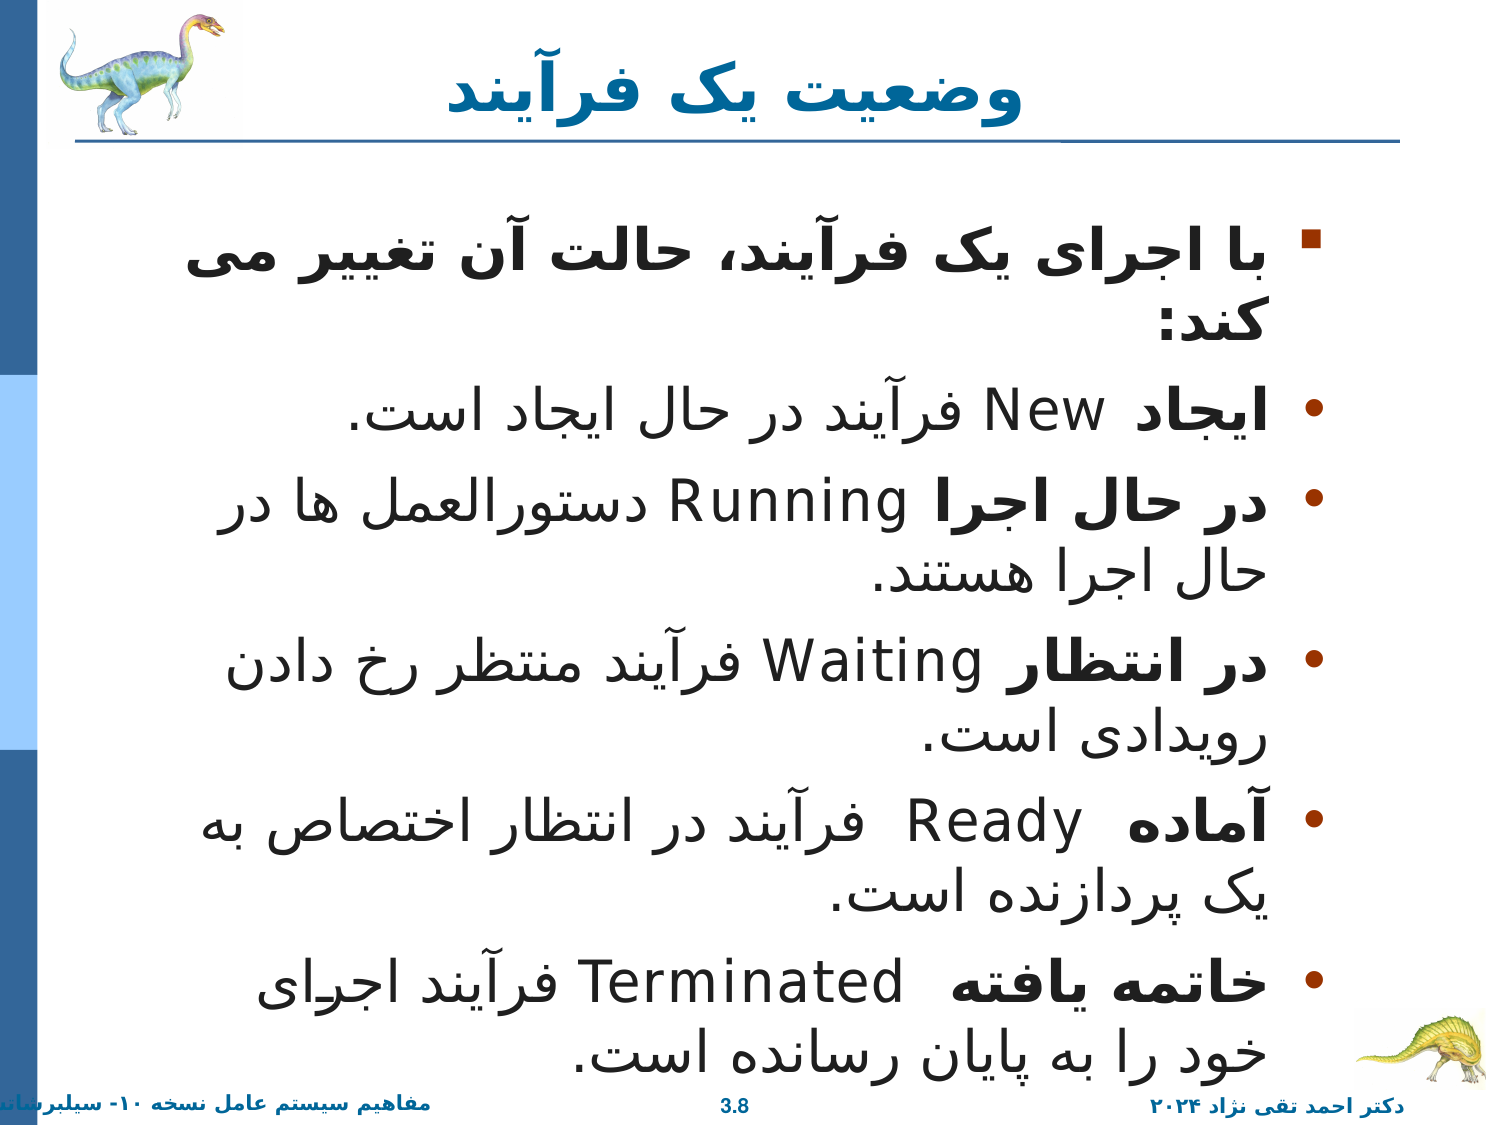

# وضعیت یک فرآیند
با اجرای یک فرآیند، حالت آن تغییر می کند:
ایجاد New فرآیند در حال ایجاد است.
در حال اجرا Running دستورالعمل ها در حال اجرا هستند.
در انتظار Waiting فرآیند منتظر رخ دادن رویدادی است.
آماده  Ready  فرآیند در انتظار اختصاص به یک پردازنده است.
خاتمه یافته  Terminated فرآیند اجرای خود را به پایان رسانده است.